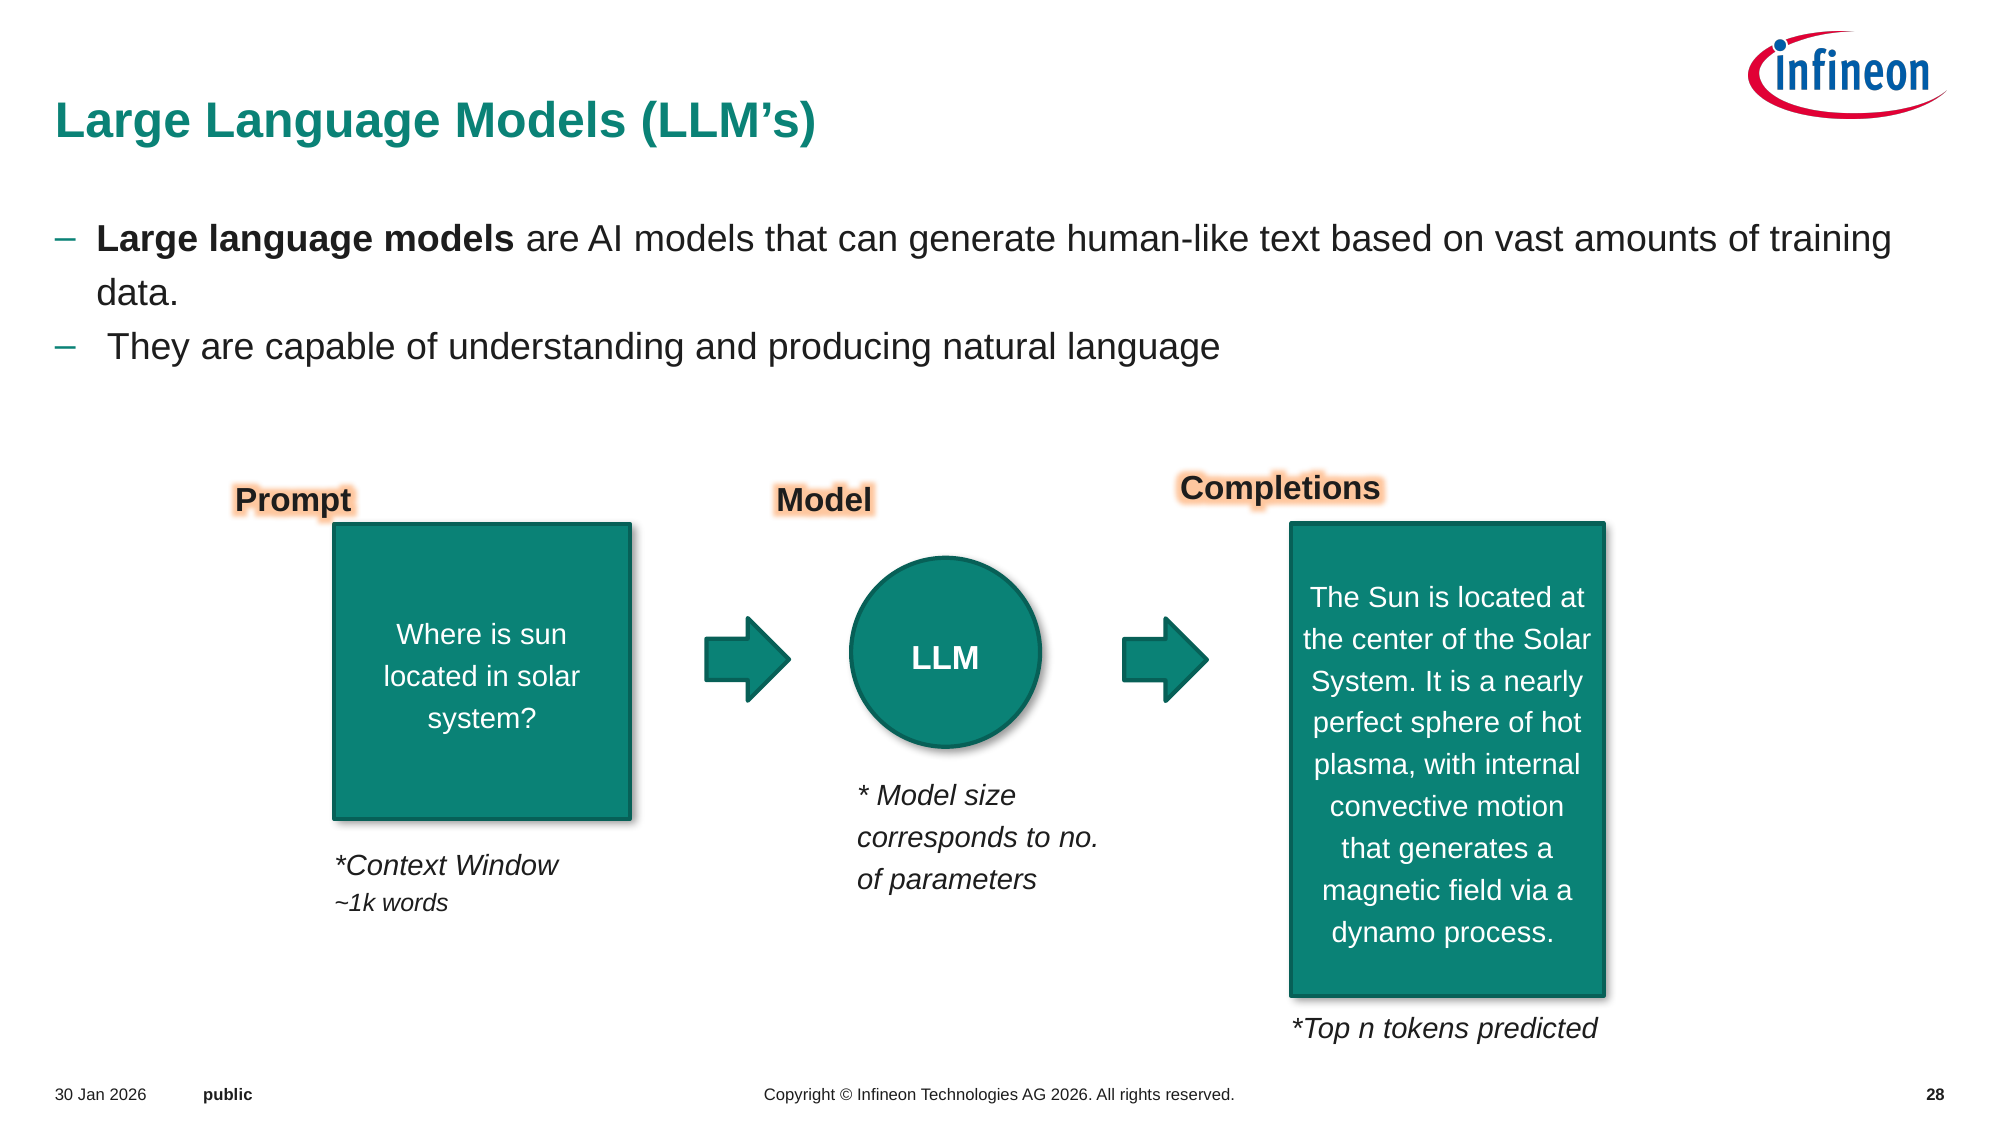

# Large Language Models (LLM’s)
Large language models are AI models that can generate human-like text based on vast amounts of training data.
 They are capable of understanding and producing natural language

Completions
Prompt
Model
Where is sun located in solar system?
The Sun is located at the center of the Solar System. It is a nearly perfect sphere of hot plasma, with internal convective motion that generates a magnetic field via a dynamo process.
LLM

* Model size corresponds to no. of parameters
*Context Window
~1k words
*Top n tokens predicted